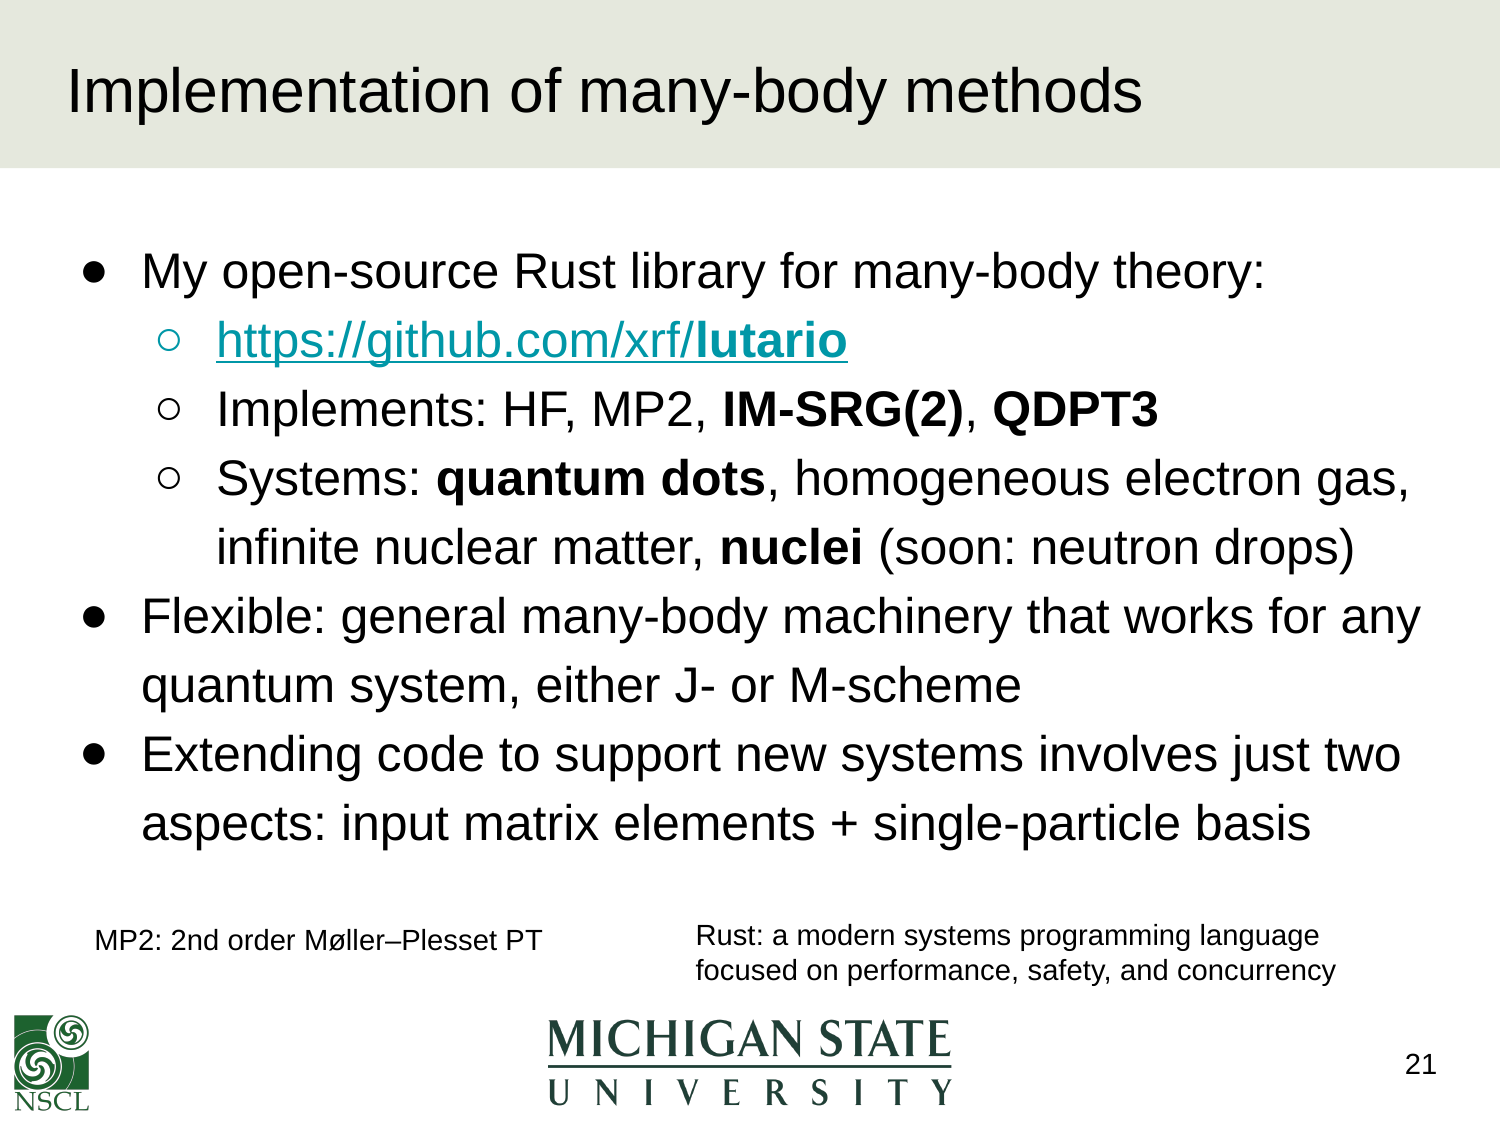

# Implementation of many-body methods
My open-source Rust library for many-body theory:
https://github.com/xrf/lutario
Implements: HF, MP2, IM-SRG(2), QDPT3
Systems: quantum dots, homogeneous electron gas, infinite nuclear matter, nuclei (soon: neutron drops)
Flexible: general many-body machinery that works for any quantum system, either J- or M-scheme
Extending code to support new systems involves just two aspects: input matrix elements + single-particle basis
Rust: a modern systems programming language focused on performance, safety, and concurrency
MP2: 2nd order Møller–Plesset PT
21